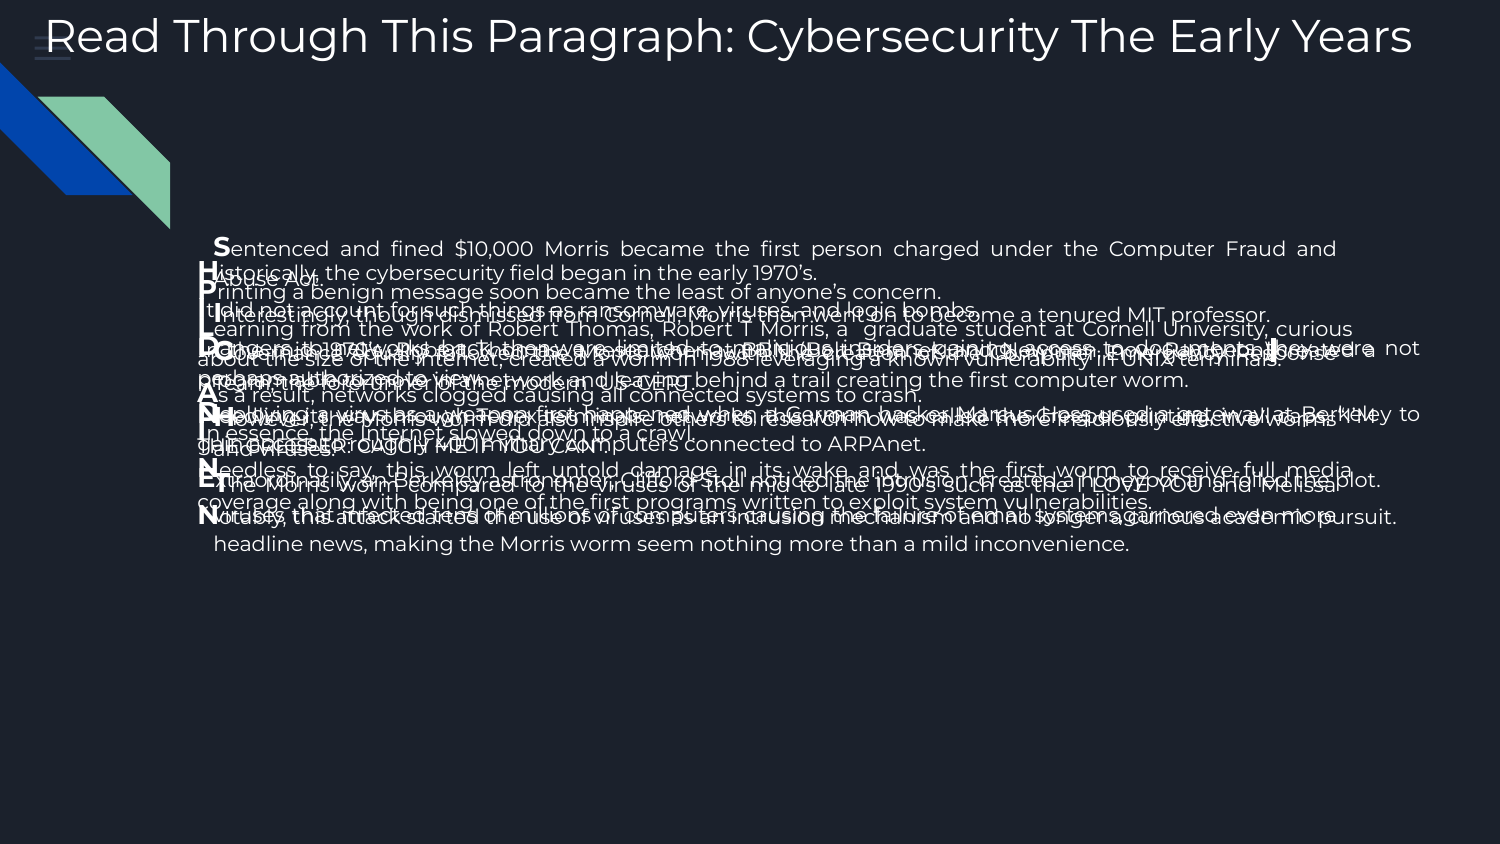

# Read Through This Paragraph: Cybersecurity The Early Years
Sentenced and fined $10,000 Morris became the first person charged under the Computer Fraud and Abuse Act.
Interestingly, though dismissed from Cornell, Morris then went on to become a tenured MIT professor.
Governance equally followed the Morris worm with the creation of the Computer Emergency Response Team, the forerunner of the modern  US-CERT.
However, the Morris worm did also inspire others to research how to make more insidiously effective worms and viruses.
The Morris worm compared to the viruses of the mid to late 1990’s such as the I LOVE YOU and Melissa viruses that infected tens of millions of computers causing the failure of email systems,garnered even more headline news, making the Morris worm seem nothing more than a mild inconvenience.
Historically, the cybersecurity field began in the early 1970’s.
It did not account for such things as ransomware, viruses, and logic bombs.
Dangers to networks back then,were limited to malicious insiders gaining access to documents they were not perhaps authorized to view.
Deploying a virus as a weapon first happened when a German hacker Marcus Hoss used a gateway at Berkeley to gain access to roughly 400 military computers connected to ARPAnet.
Extraordinarily, an Berkeley astronomer, Clifford Stoll noticed the intrusion, created a honeypot and foiled the plot.
Notably, this attack started the use of viruses as an intrusion mechanism and no longer a curious academic pursuit.

Printing a benign message soon became the least of anyone’s concern.
Learning from the work of Robert Thomas, Robert T Morris, a  graduate student at Cornell University, curious about the size of the internet, created a worm in 1988 leveraging a known vulnerability in UNIX terminals.
As a result, networks clogged causing all connected systems to crash.
In essence, the Internet slowed down to a crawl.
Needless to say, this worm left untold damage in its wake and was the first worm to receive full media coverage along with being one of the first programs written to exploit system vulnerabilities.
In the mid 1970’s, Robert Thomas, a researcher at BBN (Bolt Beranek and Newman, now Raytheon),created a program able to move in a network and leaving behind a trail creating the first computer worm.
Needling its way through Tenex terminals  networks, this worm was called the Creeper printing, in all caps, “I’M THE CREEPER: CATCH ME IF YOU CAN”.